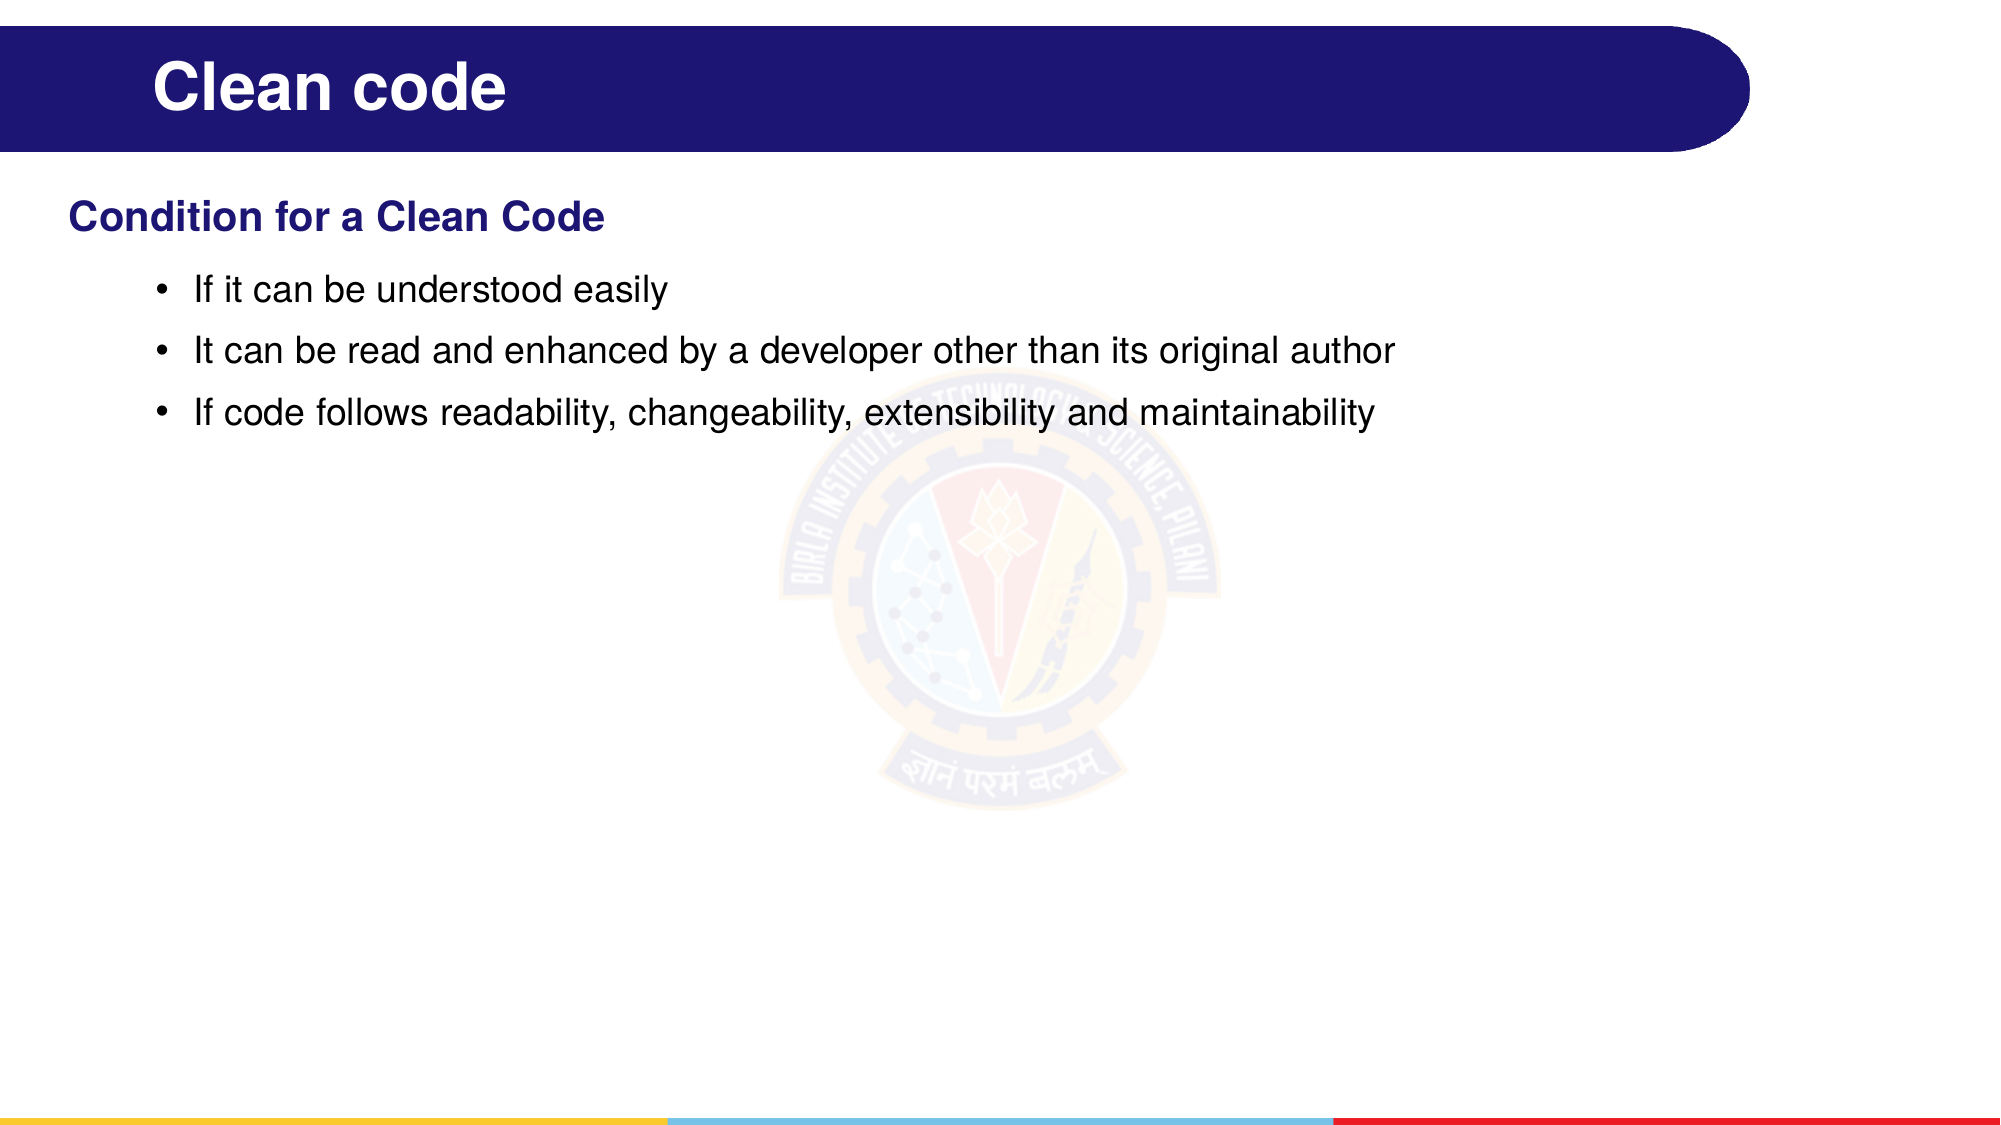

# Clean code
Condition for a Clean Code
If it can be understood easily
It can be read and enhanced by a developer other than its original author
If code follows readability, changeability, extensibility and maintainability